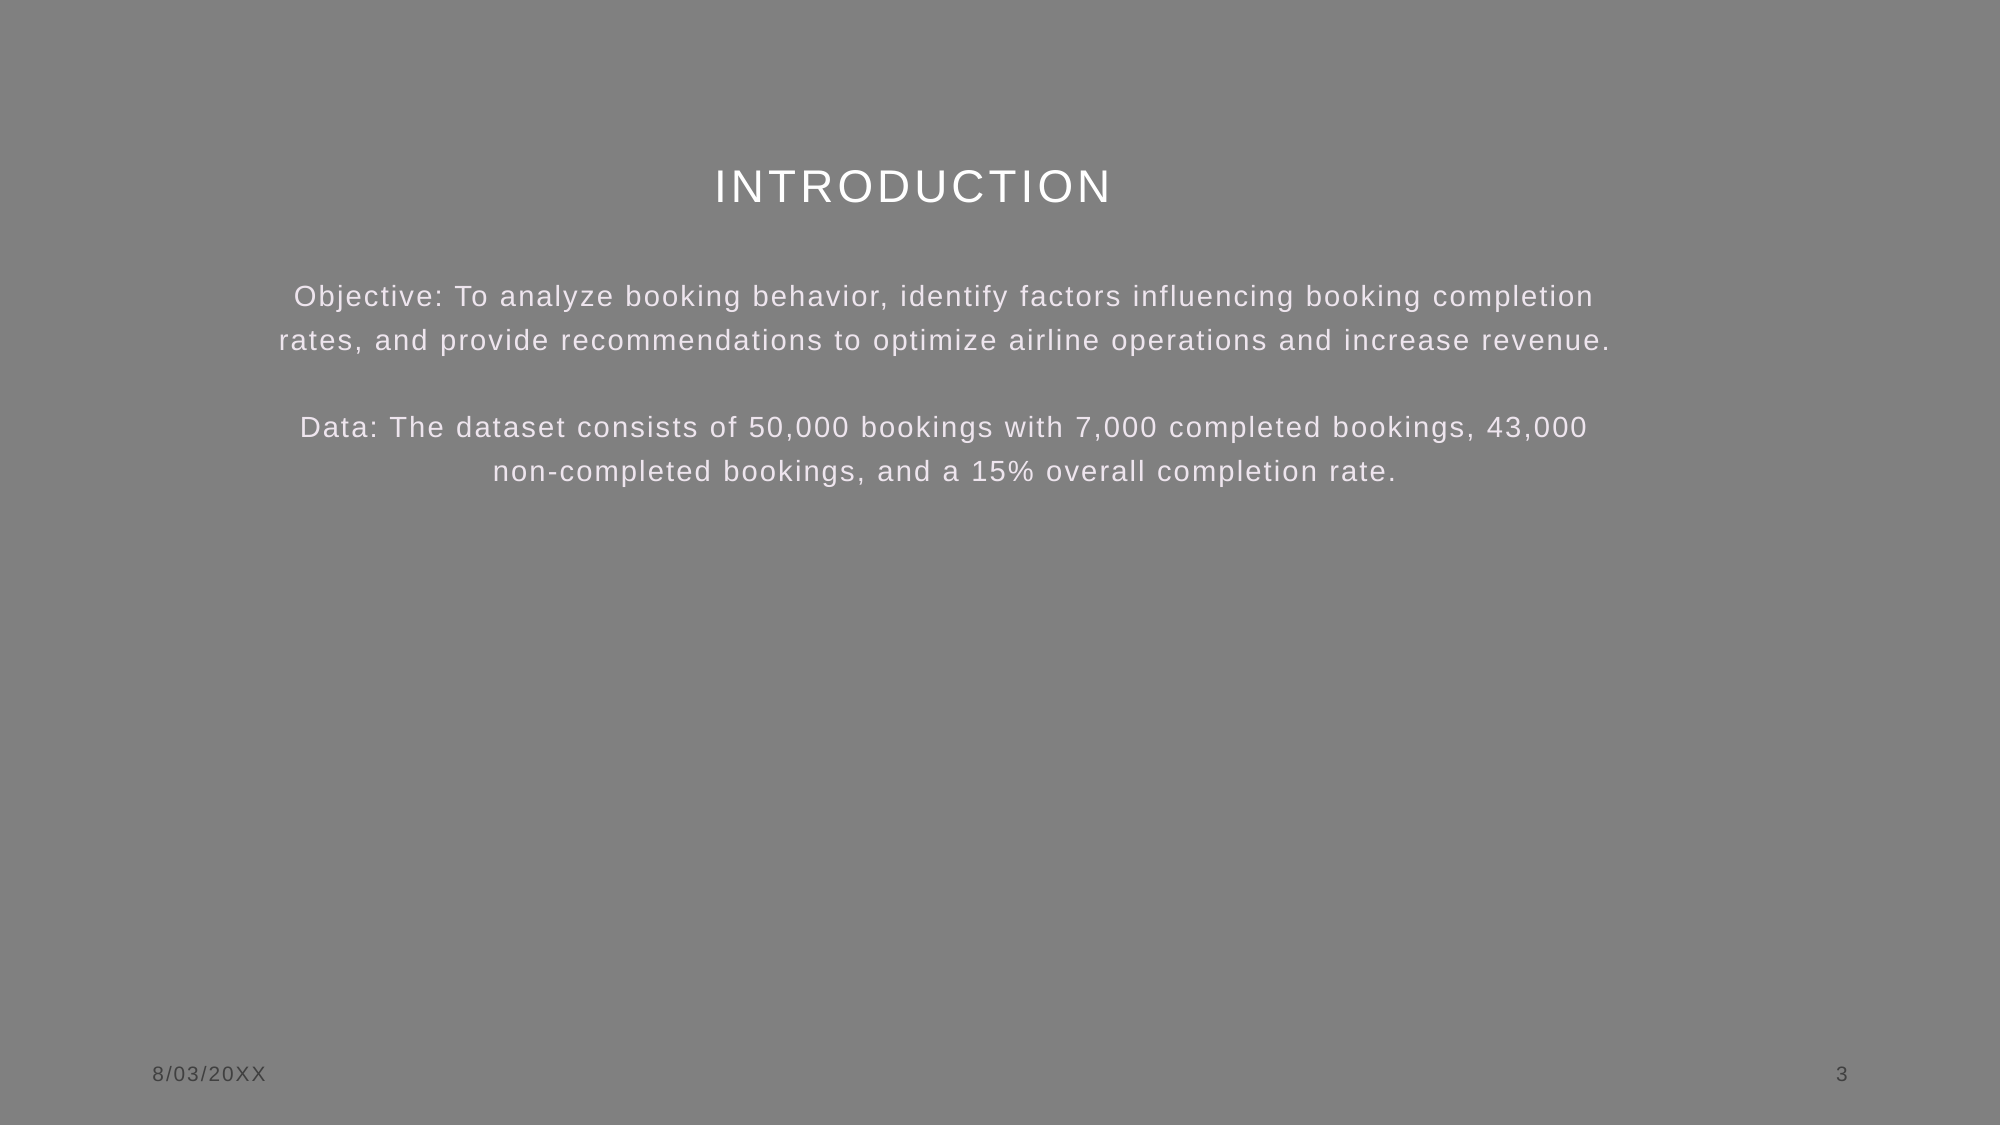

# introduction
Objective: To analyze booking behavior, identify factors influencing booking completion rates, and provide recommendations to optimize airline operations and increase revenue.

Data: The dataset consists of 50,000 bookings with 7,000 completed bookings, 43,000 non-completed bookings, and a 15% overall completion rate.
8/03/20XX
3